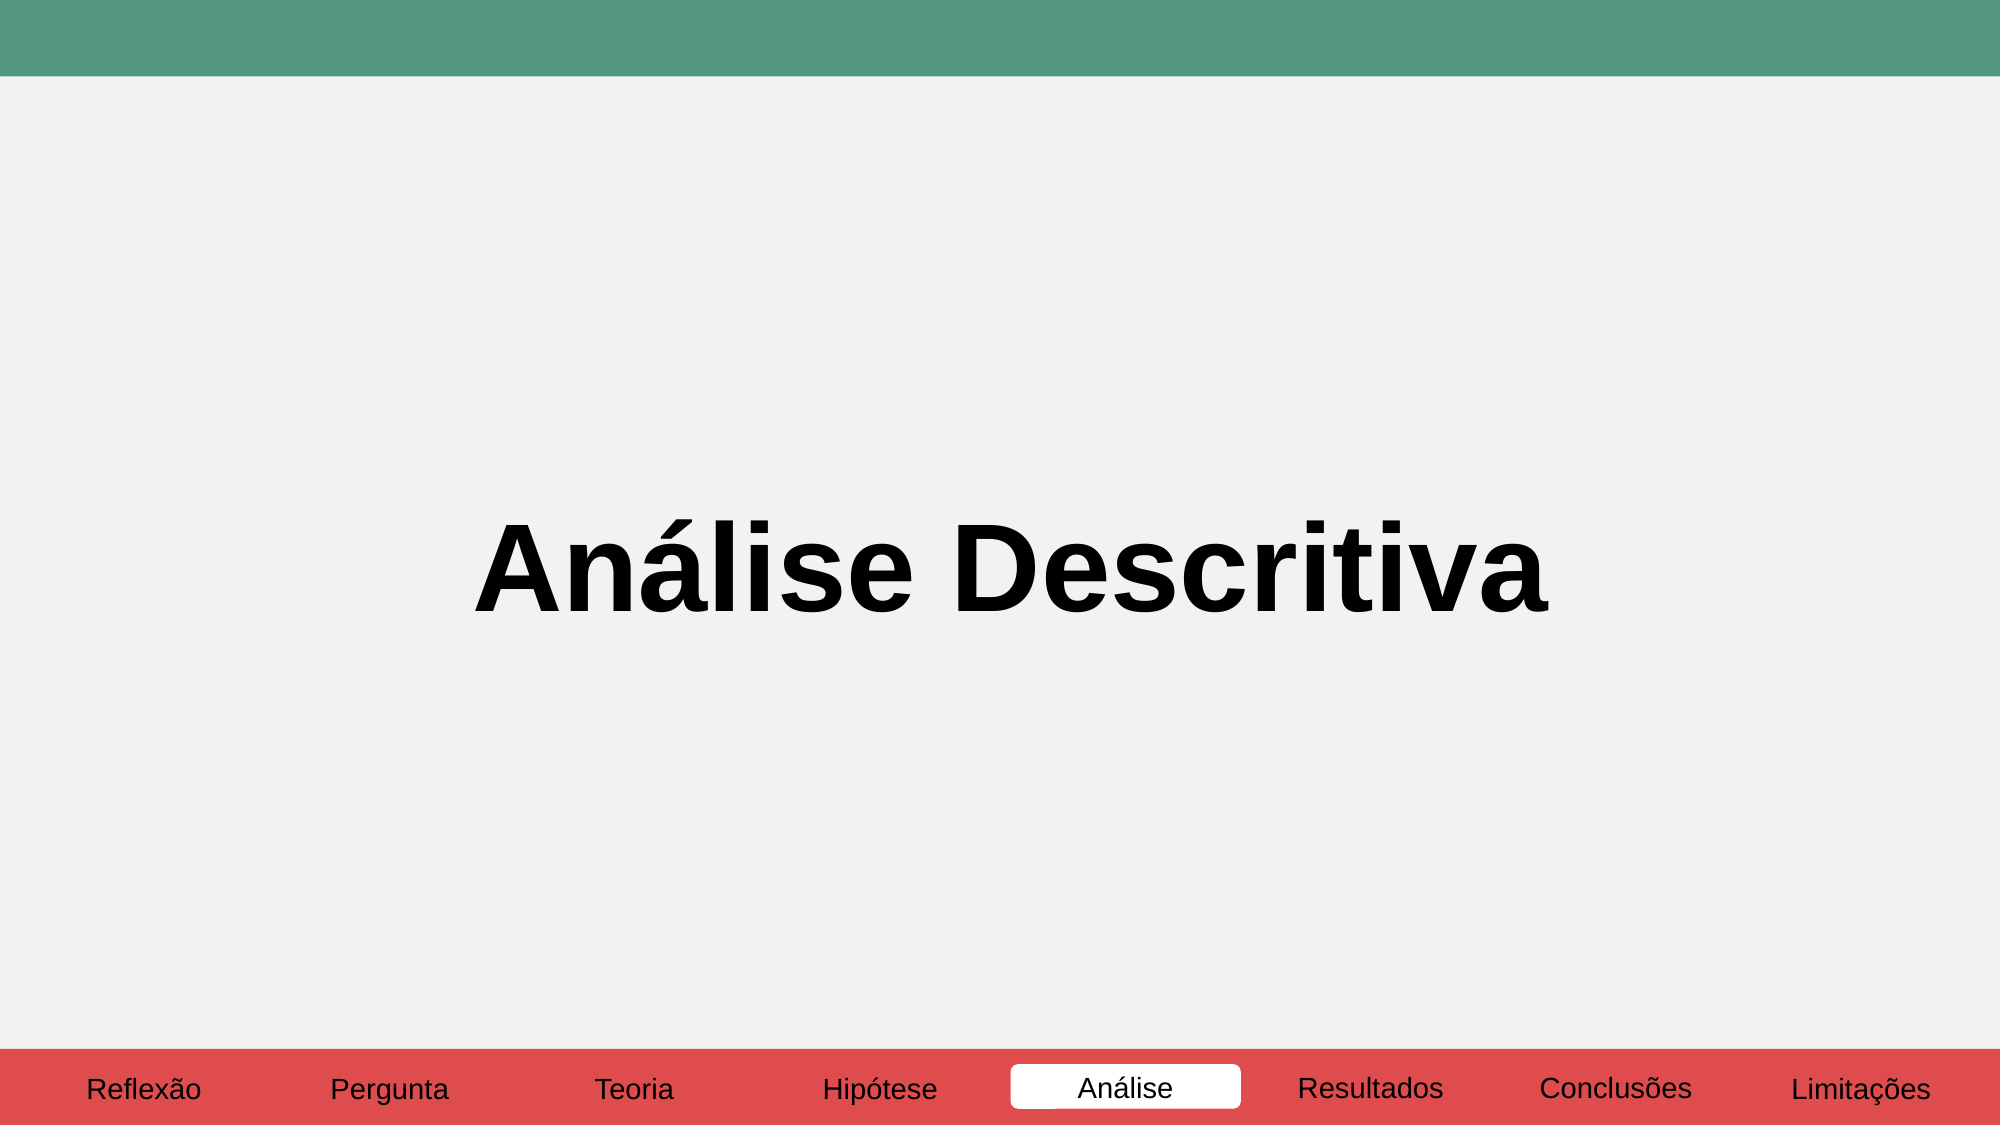

Análise Descritiva

Análise
Resultados
Conclusões
Reflexão
Pergunta
Teoria
Hipótese
Limitações